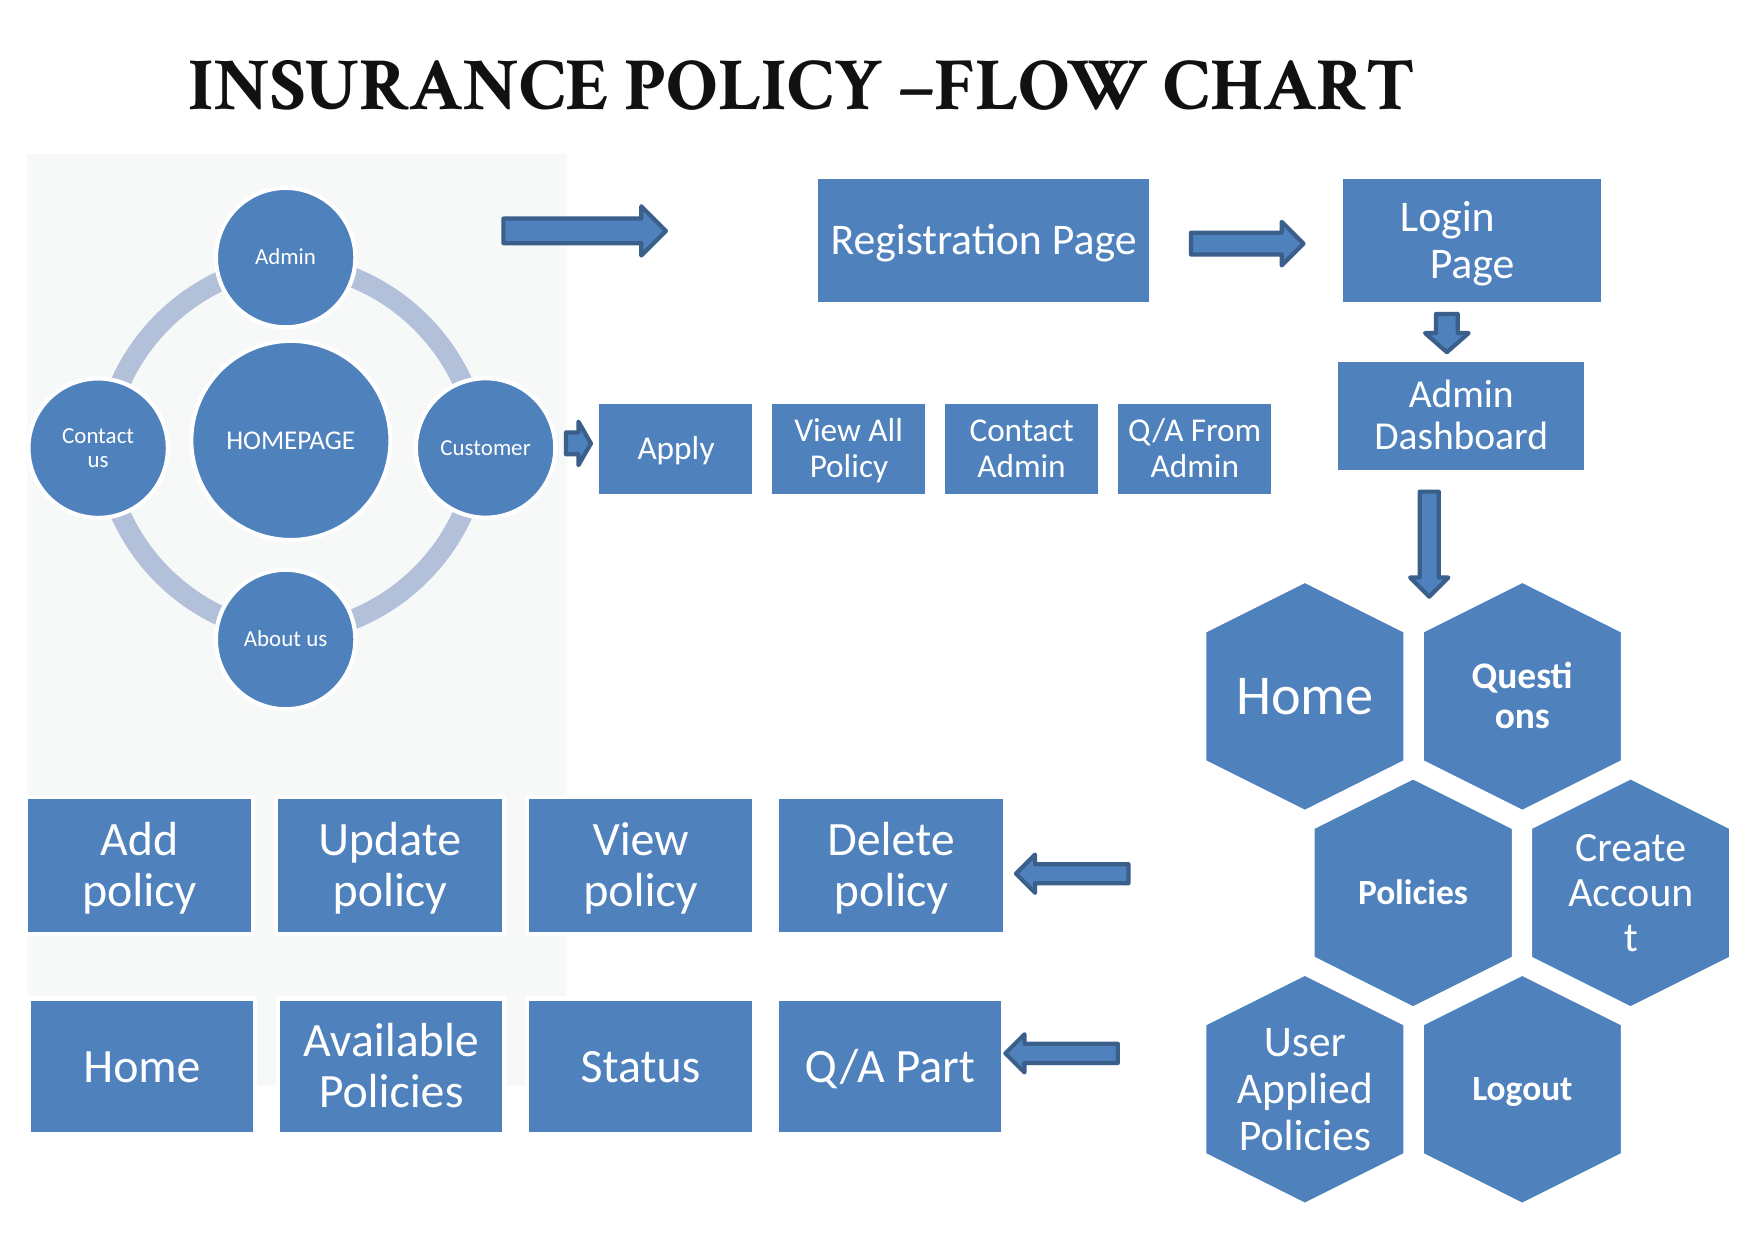

INSURANCE POLICY –FLOW CHART

HOMEPAGE
Admin
Customer
About us
Contact us
Registration Page
Login      Page

Admin Dashboard
Apply
View All Policy
Contact Admin
Q/A From Admin

Questions

Home
Policies
Create Account
Logout
User Applied Policies
Add policy
Update policy
View policy
Delete policy

Home
Available Policies
Status
Q/A Part